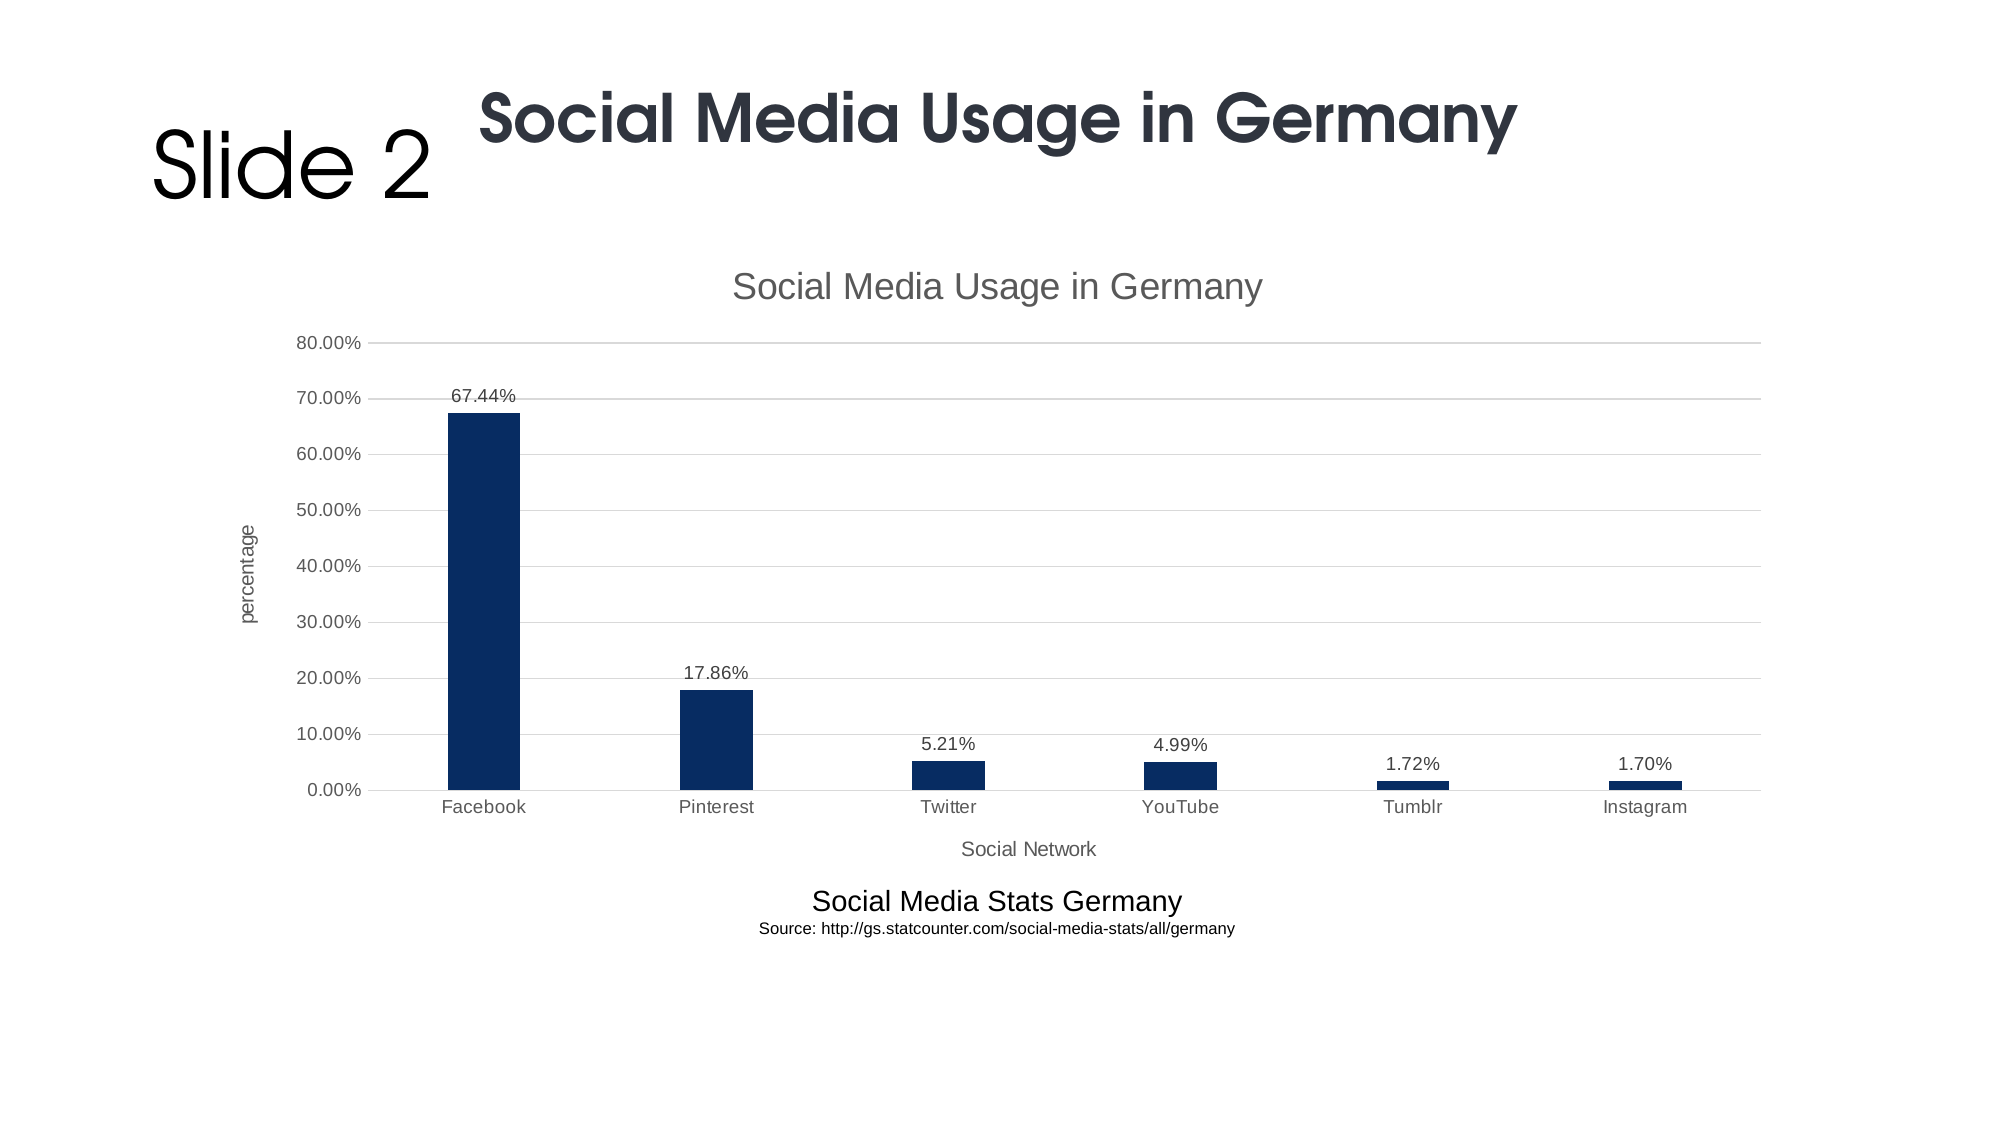

# Slide 2
Social Media Usage in Germany

### Chart: Social Media Usage in Germany

| Category | percentage |
|---|---|
| Facebook | 0.6744 |
| Pinterest | 0.1786 |
| Twitter | 0.0521 |
| YouTube | 0.0499 |
| Tumblr | 0.0172 |
| Instagram | 0.017 |

### Chart

| Category |
|---|
Social Media Stats Germany
Source: http://gs.statcounter.com/social-media-stats/all/germany